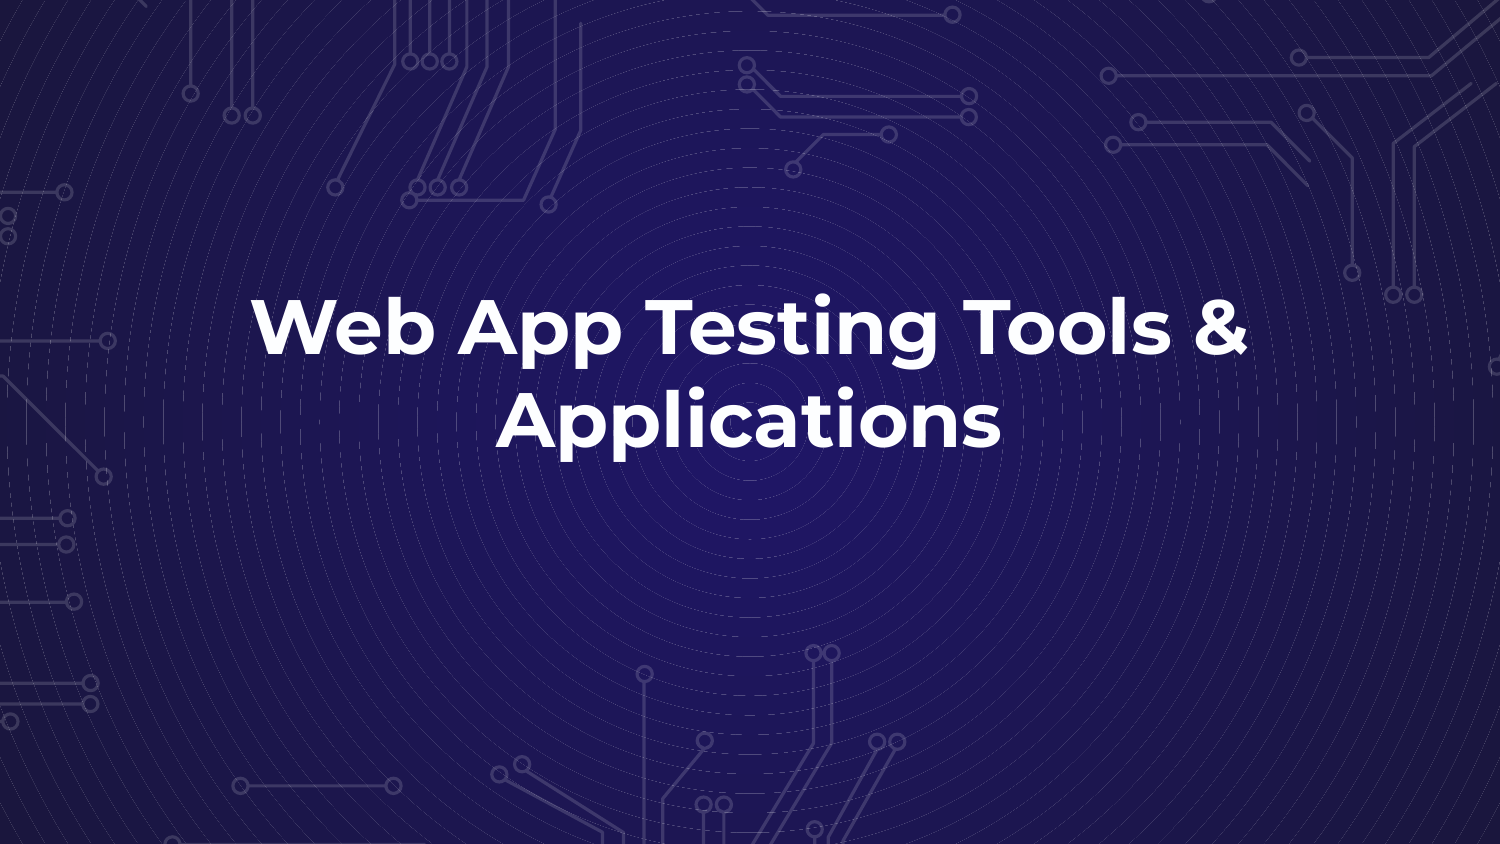

# Web App Testing Tools & Applications